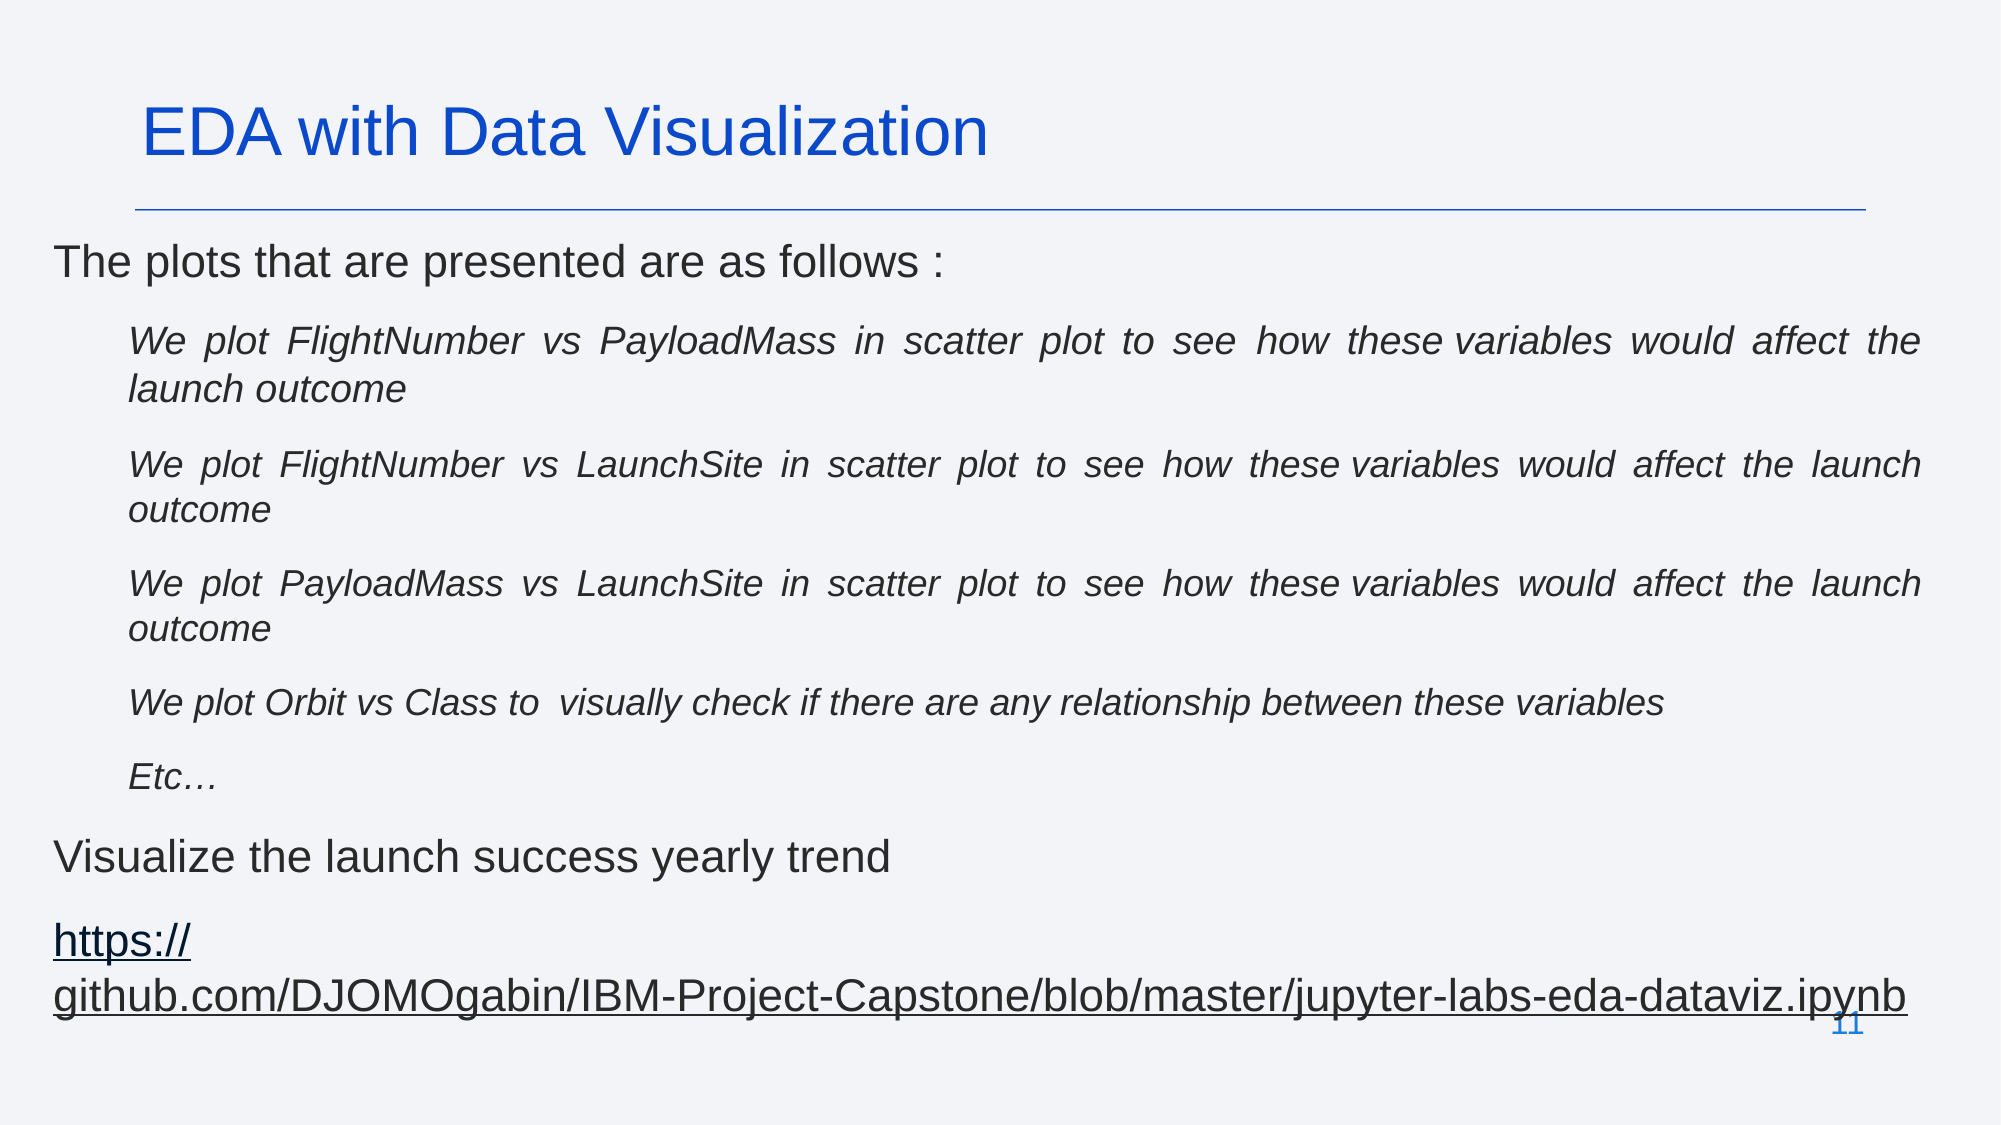

EDA with Data Visualization
The plots that are presented are as follows :
We plot FlightNumber vs PayloadMass in scatter plot to see how these variables would affect the launch outcome
We plot FlightNumber vs LaunchSite in scatter plot to see how these variables would affect the launch outcome
We plot PayloadMass vs LaunchSite in scatter plot to see how these variables would affect the launch outcome
We plot Orbit vs Class to  visually check if there are any relationship between these variables
Etc…
Visualize the launch success yearly trend
https://github.com/DJOMOgabin/IBM-Project-Capstone/blob/master/jupyter-labs-eda-dataviz.ipynb
11